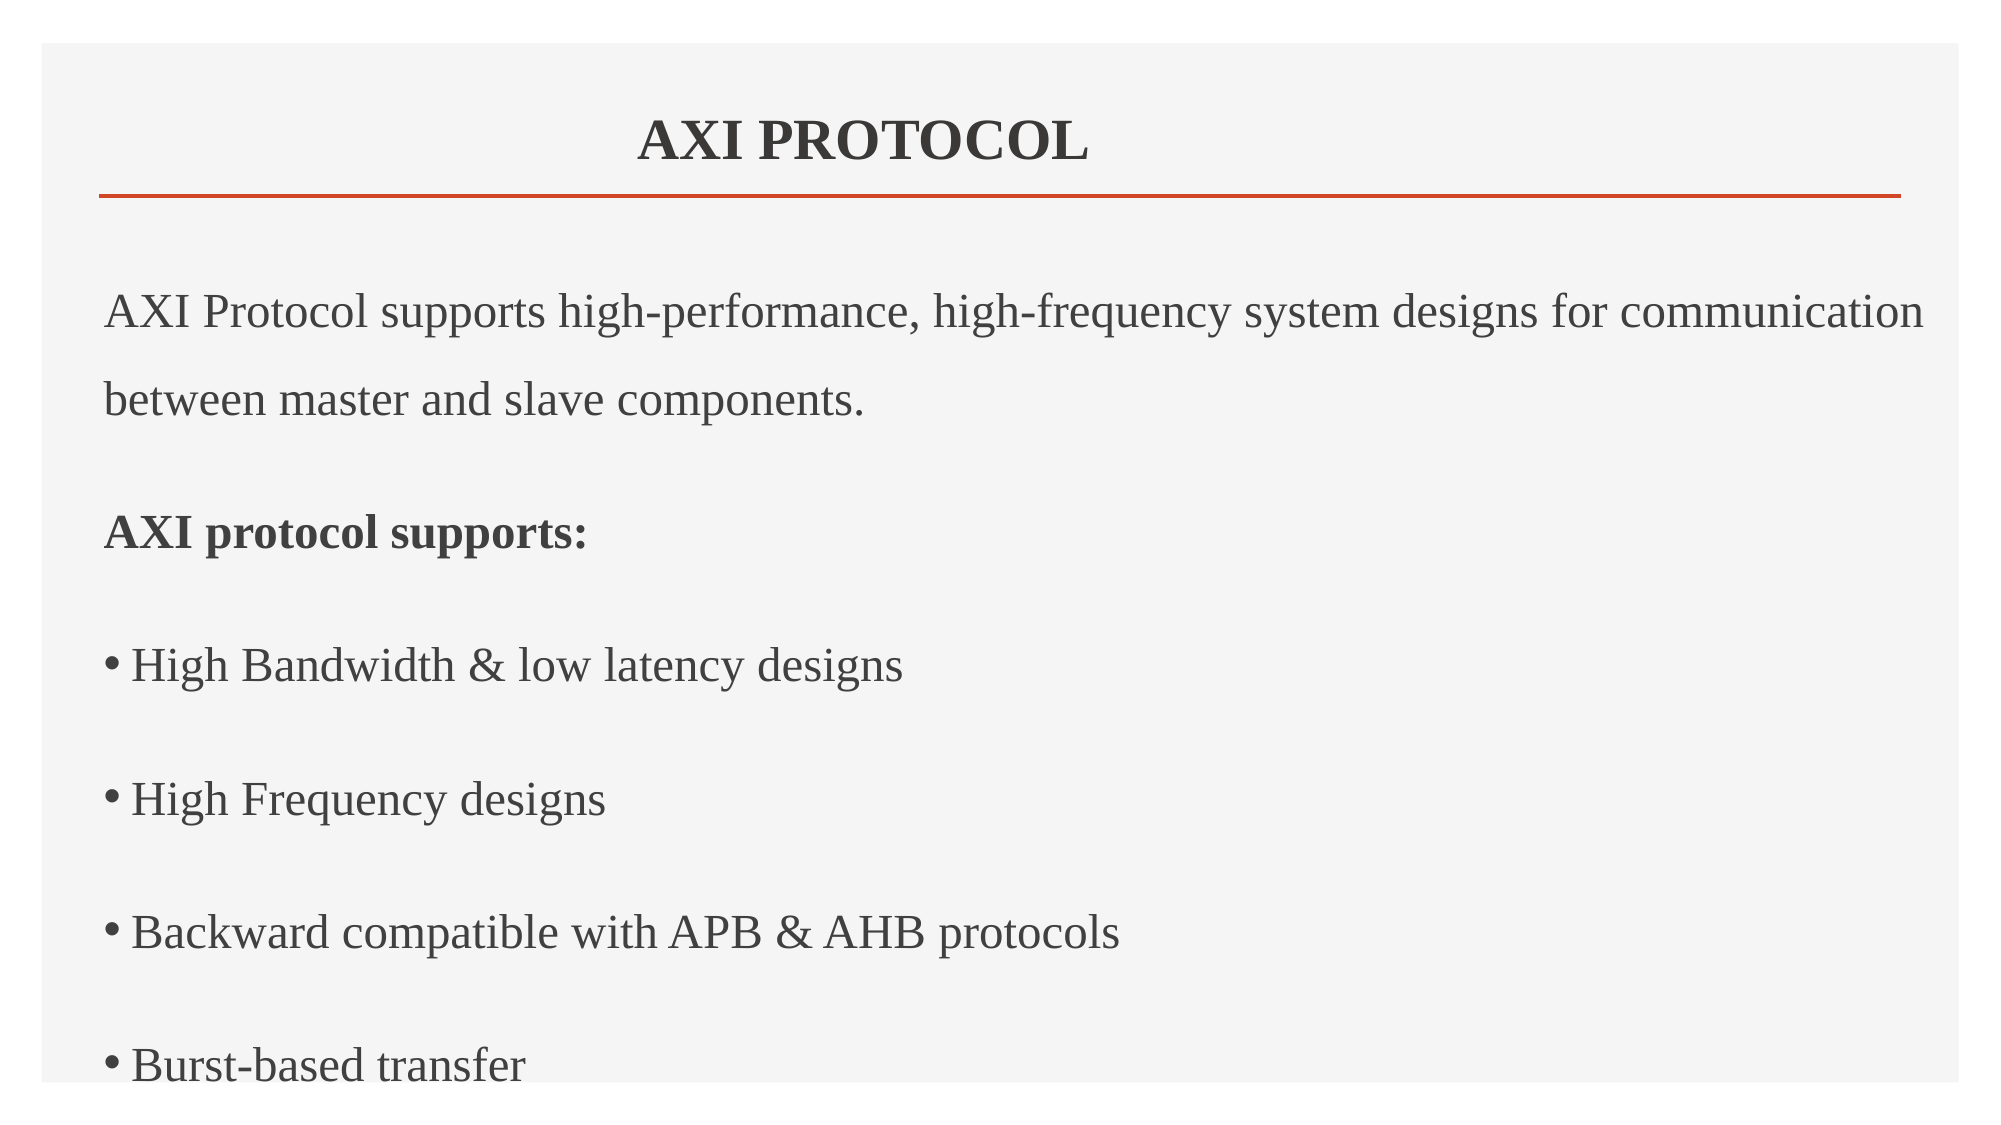

# AXI PROTOCOL
AXI Protocol supports high-performance, high-frequency system designs for communication between master and slave components.
AXI protocol supports:
High Bandwidth & low latency designs
High Frequency designs
Backward compatible with APB & AHB protocols
Burst-based transfer